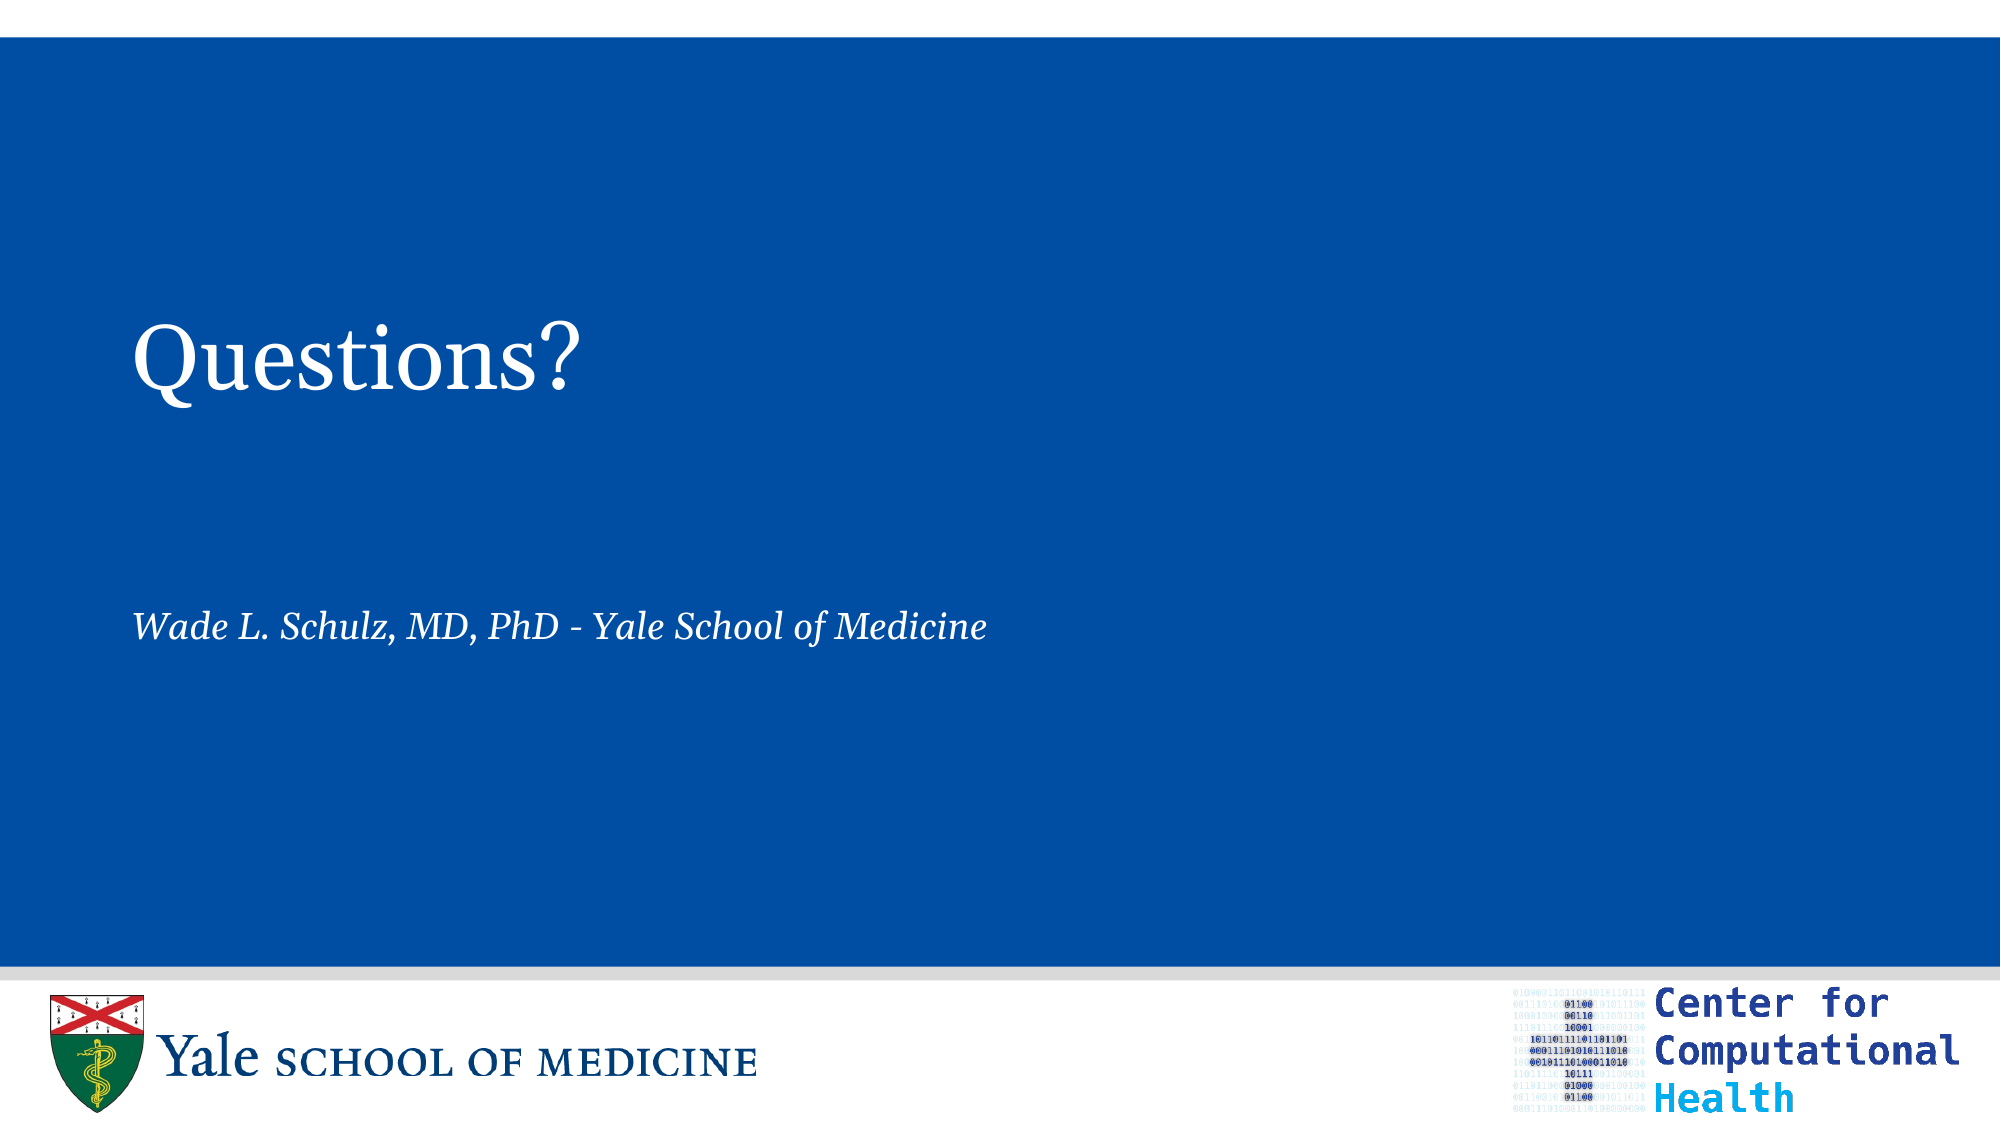

# Questions?

Wade L. Schulz, MD, PhD - Yale School of Medicine